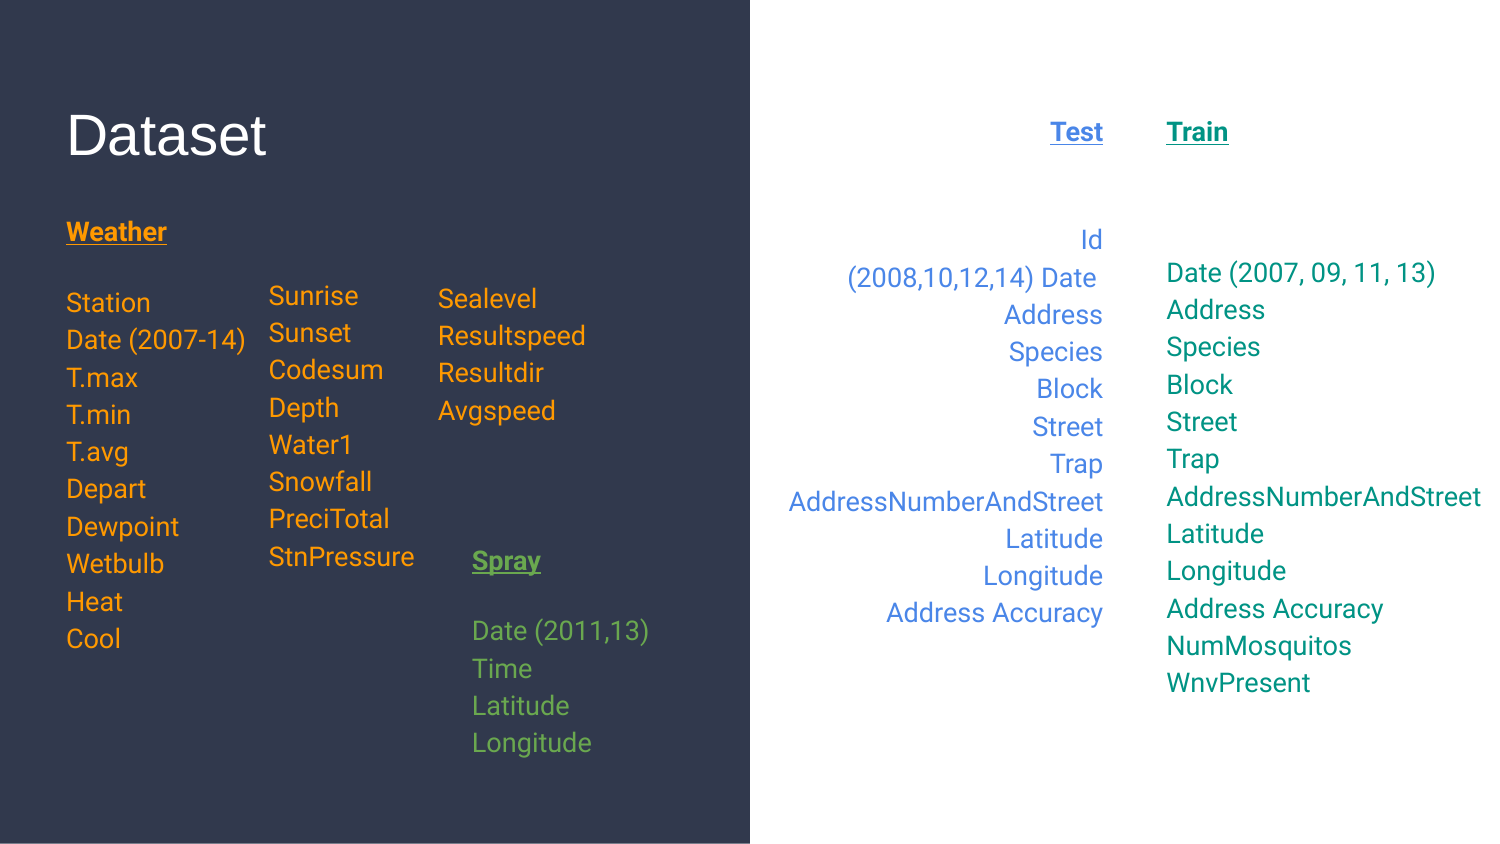

# Dataset
Train
Date (2007, 09, 11, 13)
Address
Species
Block
Street
Trap
AddressNumberAndStreet
Latitude
Longitude
Address Accuracy
NumMosquitos
WnvPresent

Test
Id
(2008,10,12,14) Date
Address
Species
Block
Street
Trap
AddressNumberAndStreet
Latitude
Longitude
Address Accuracy

Sunrise
Sunset
Codesum
Depth
Water1
Snowfall
PreciTotal
StnPressure

Weather
Station
Date (2007-14)
T.max
T.min
T.avg
Depart
Dewpoint
Wetbulb
Heat
Cool

Sealevel
Resultspeed
Resultdir
Avgspeed

Spray
Date (2011,13)
Time
Latitude
Longitude